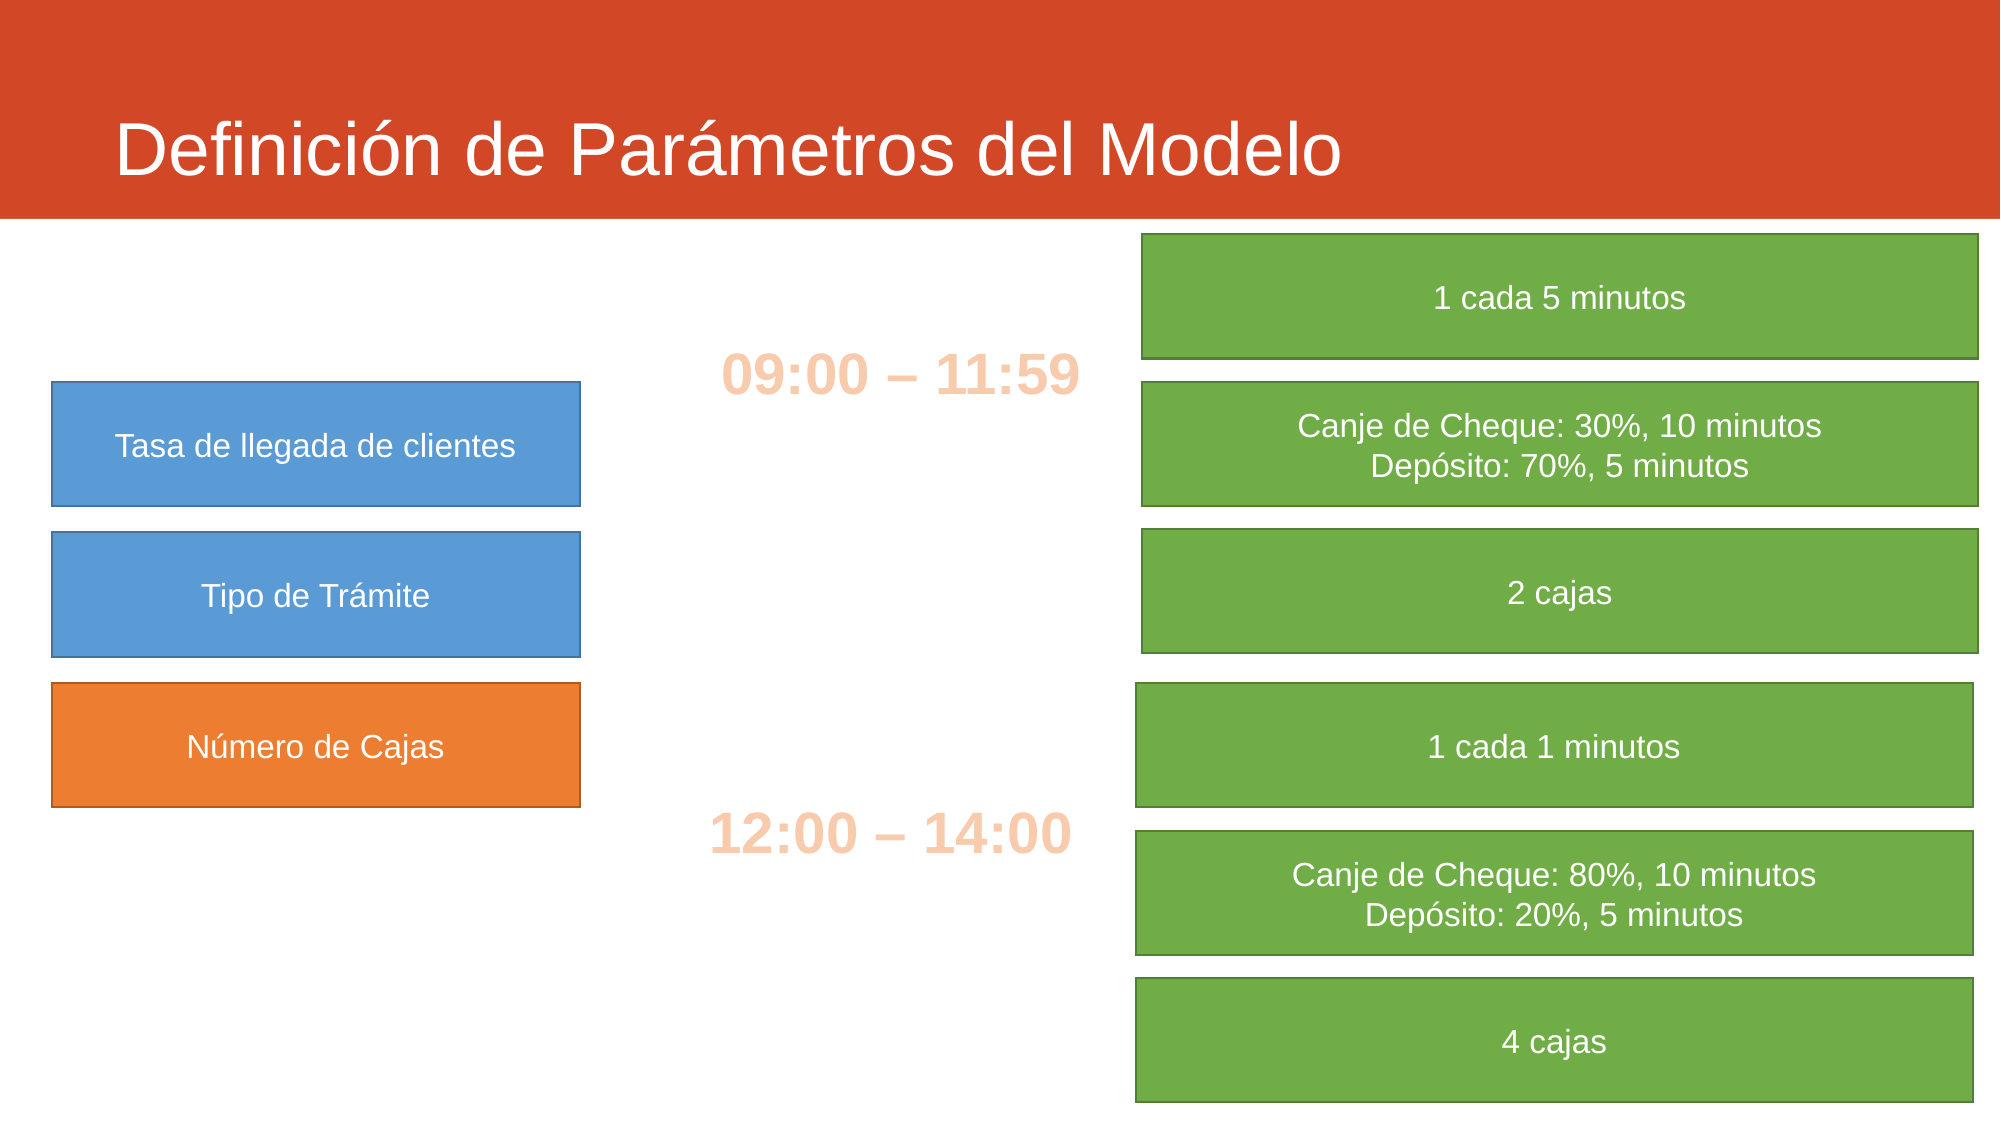

# Definición de Parámetros del Modelo
1 cada 5 minutos
09:00 – 11:59
Tasa de llegada de clientes
Canje de Cheque: 30%, 10 minutos
Depósito: 70%, 5 minutos
2 cajas
Tipo de Trámite
Número de Cajas
1 cada 1 minutos
12:00 – 14:00
Canje de Cheque: 80%, 10 minutos
Depósito: 20%, 5 minutos
4 cajas